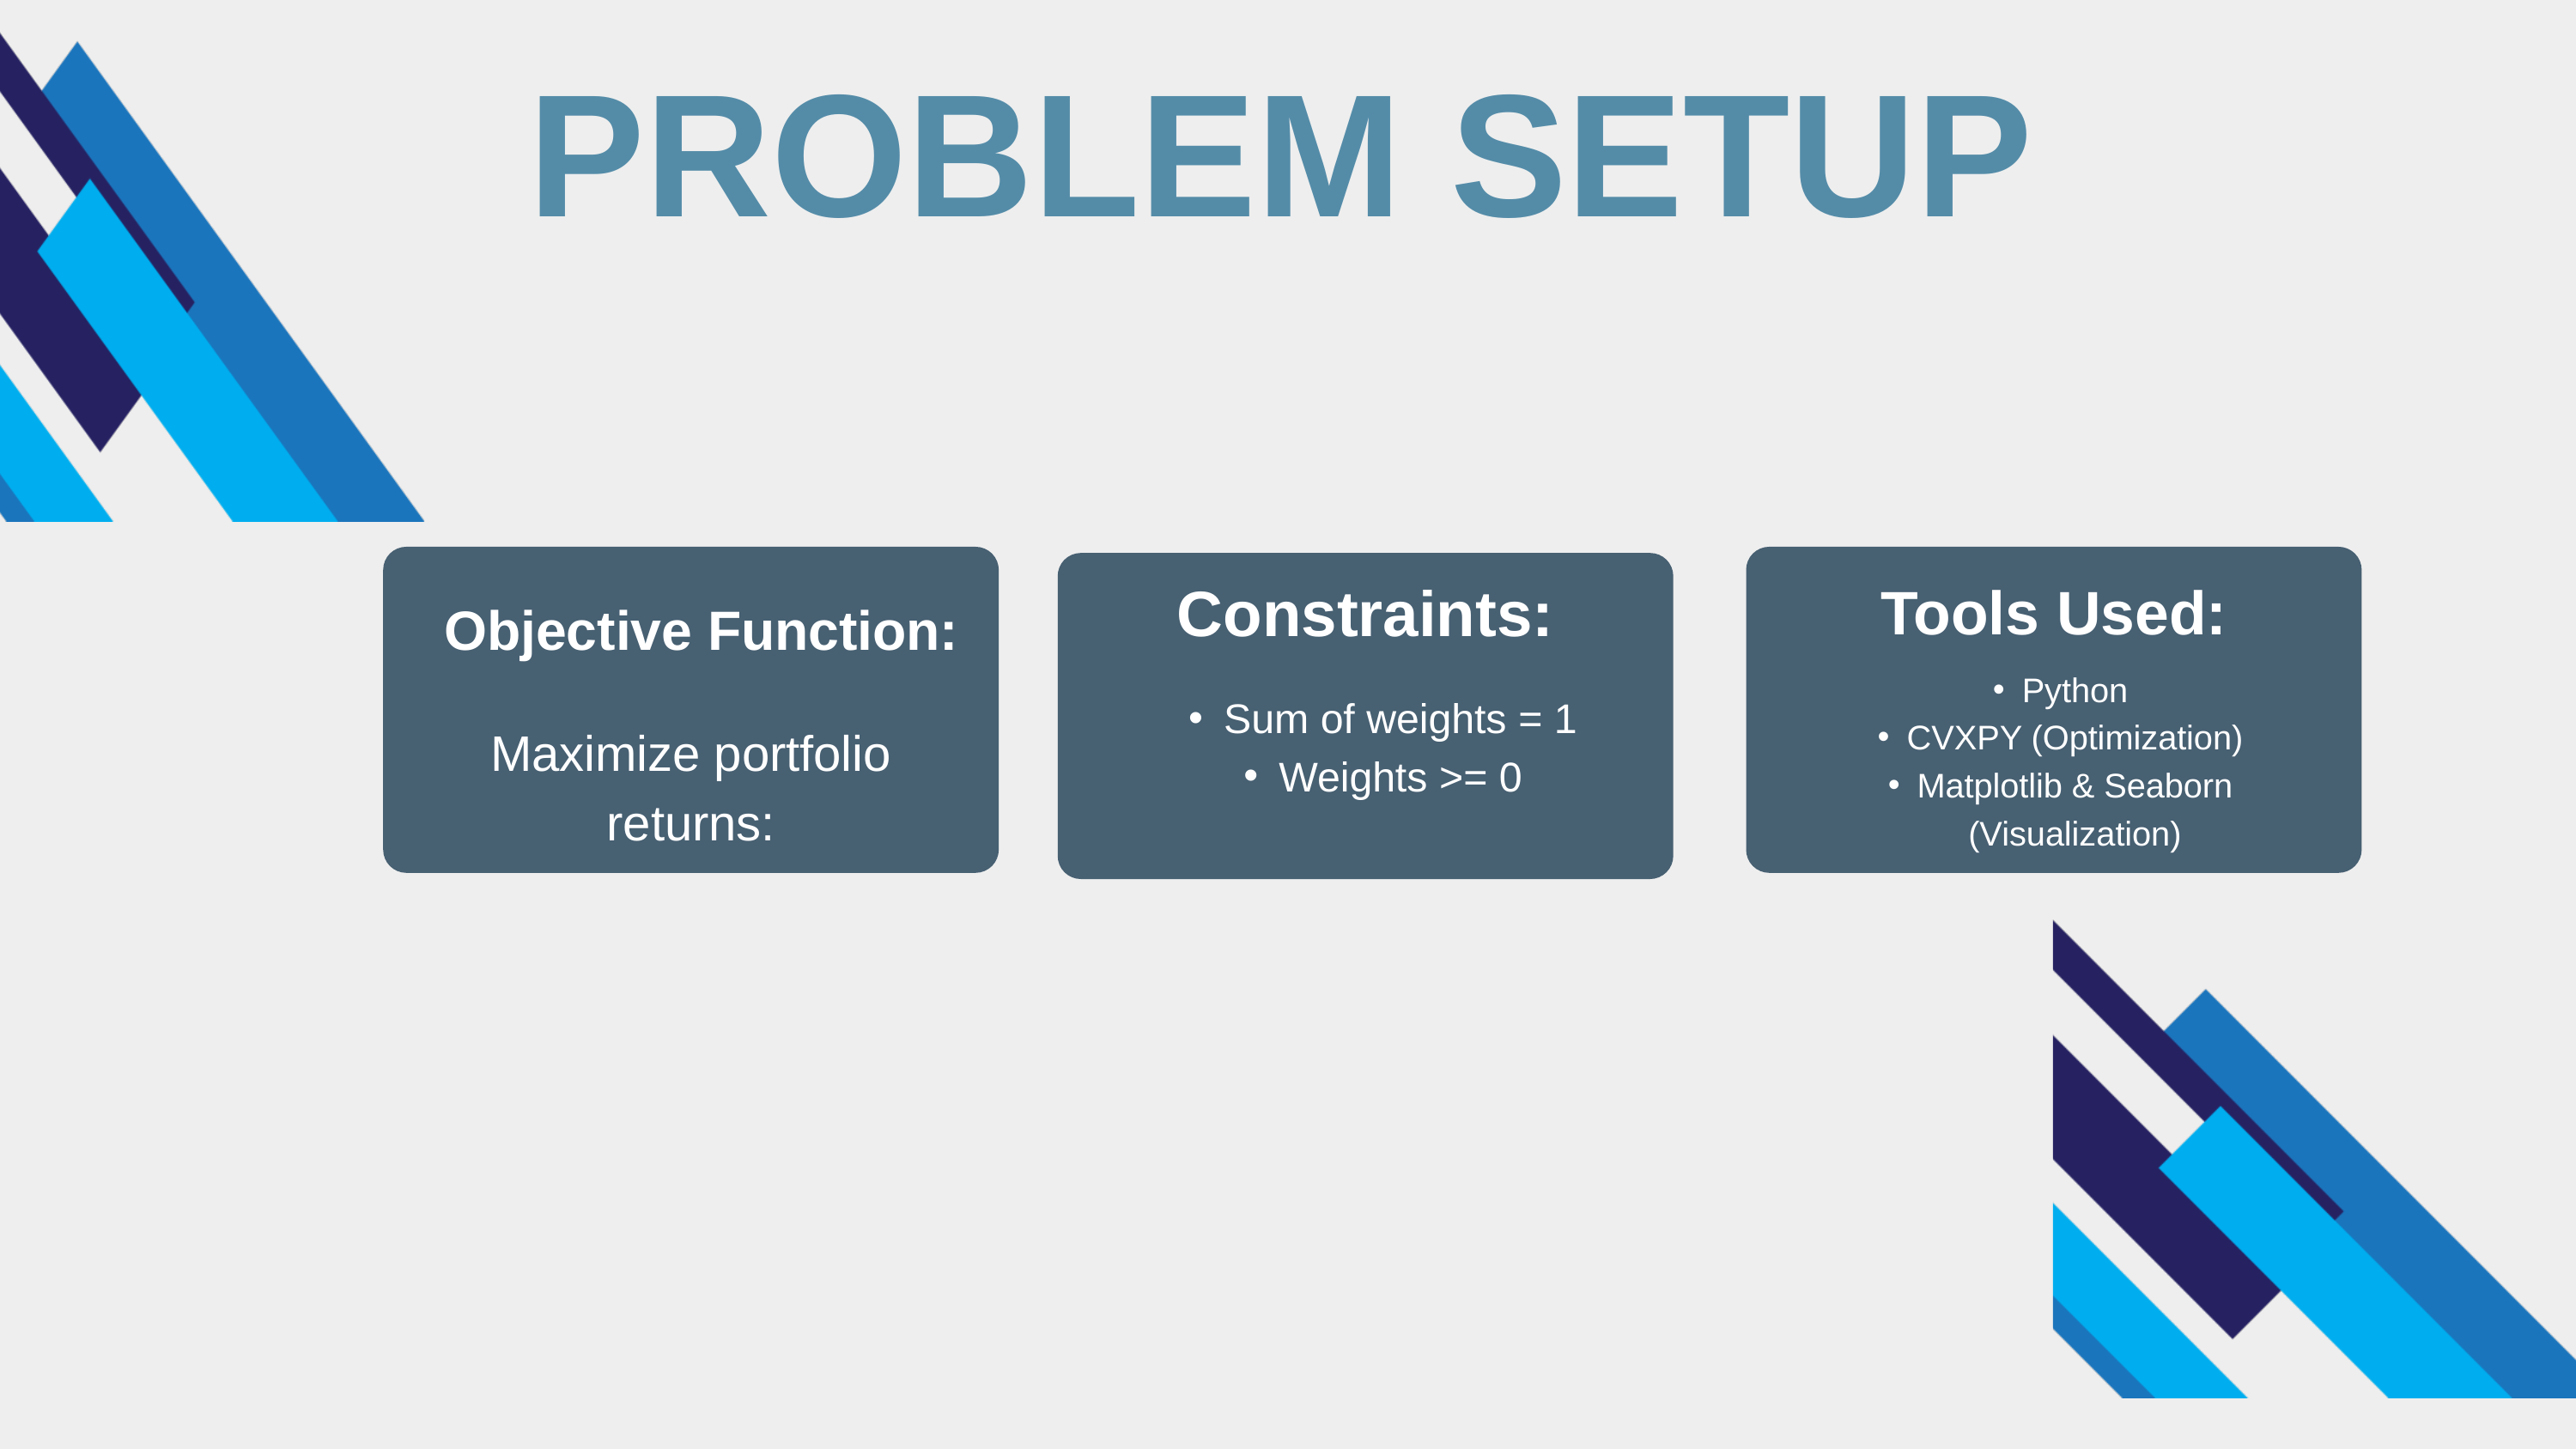

PROBLEM SETUP

Constraints:

Tools Used:

Objective Function:

Python
CVXPY (Optimization)
Matplotlib & Seaborn (Visualization)

Sum of weights = 1
Weights >= 0

Maximize portfolio returns: